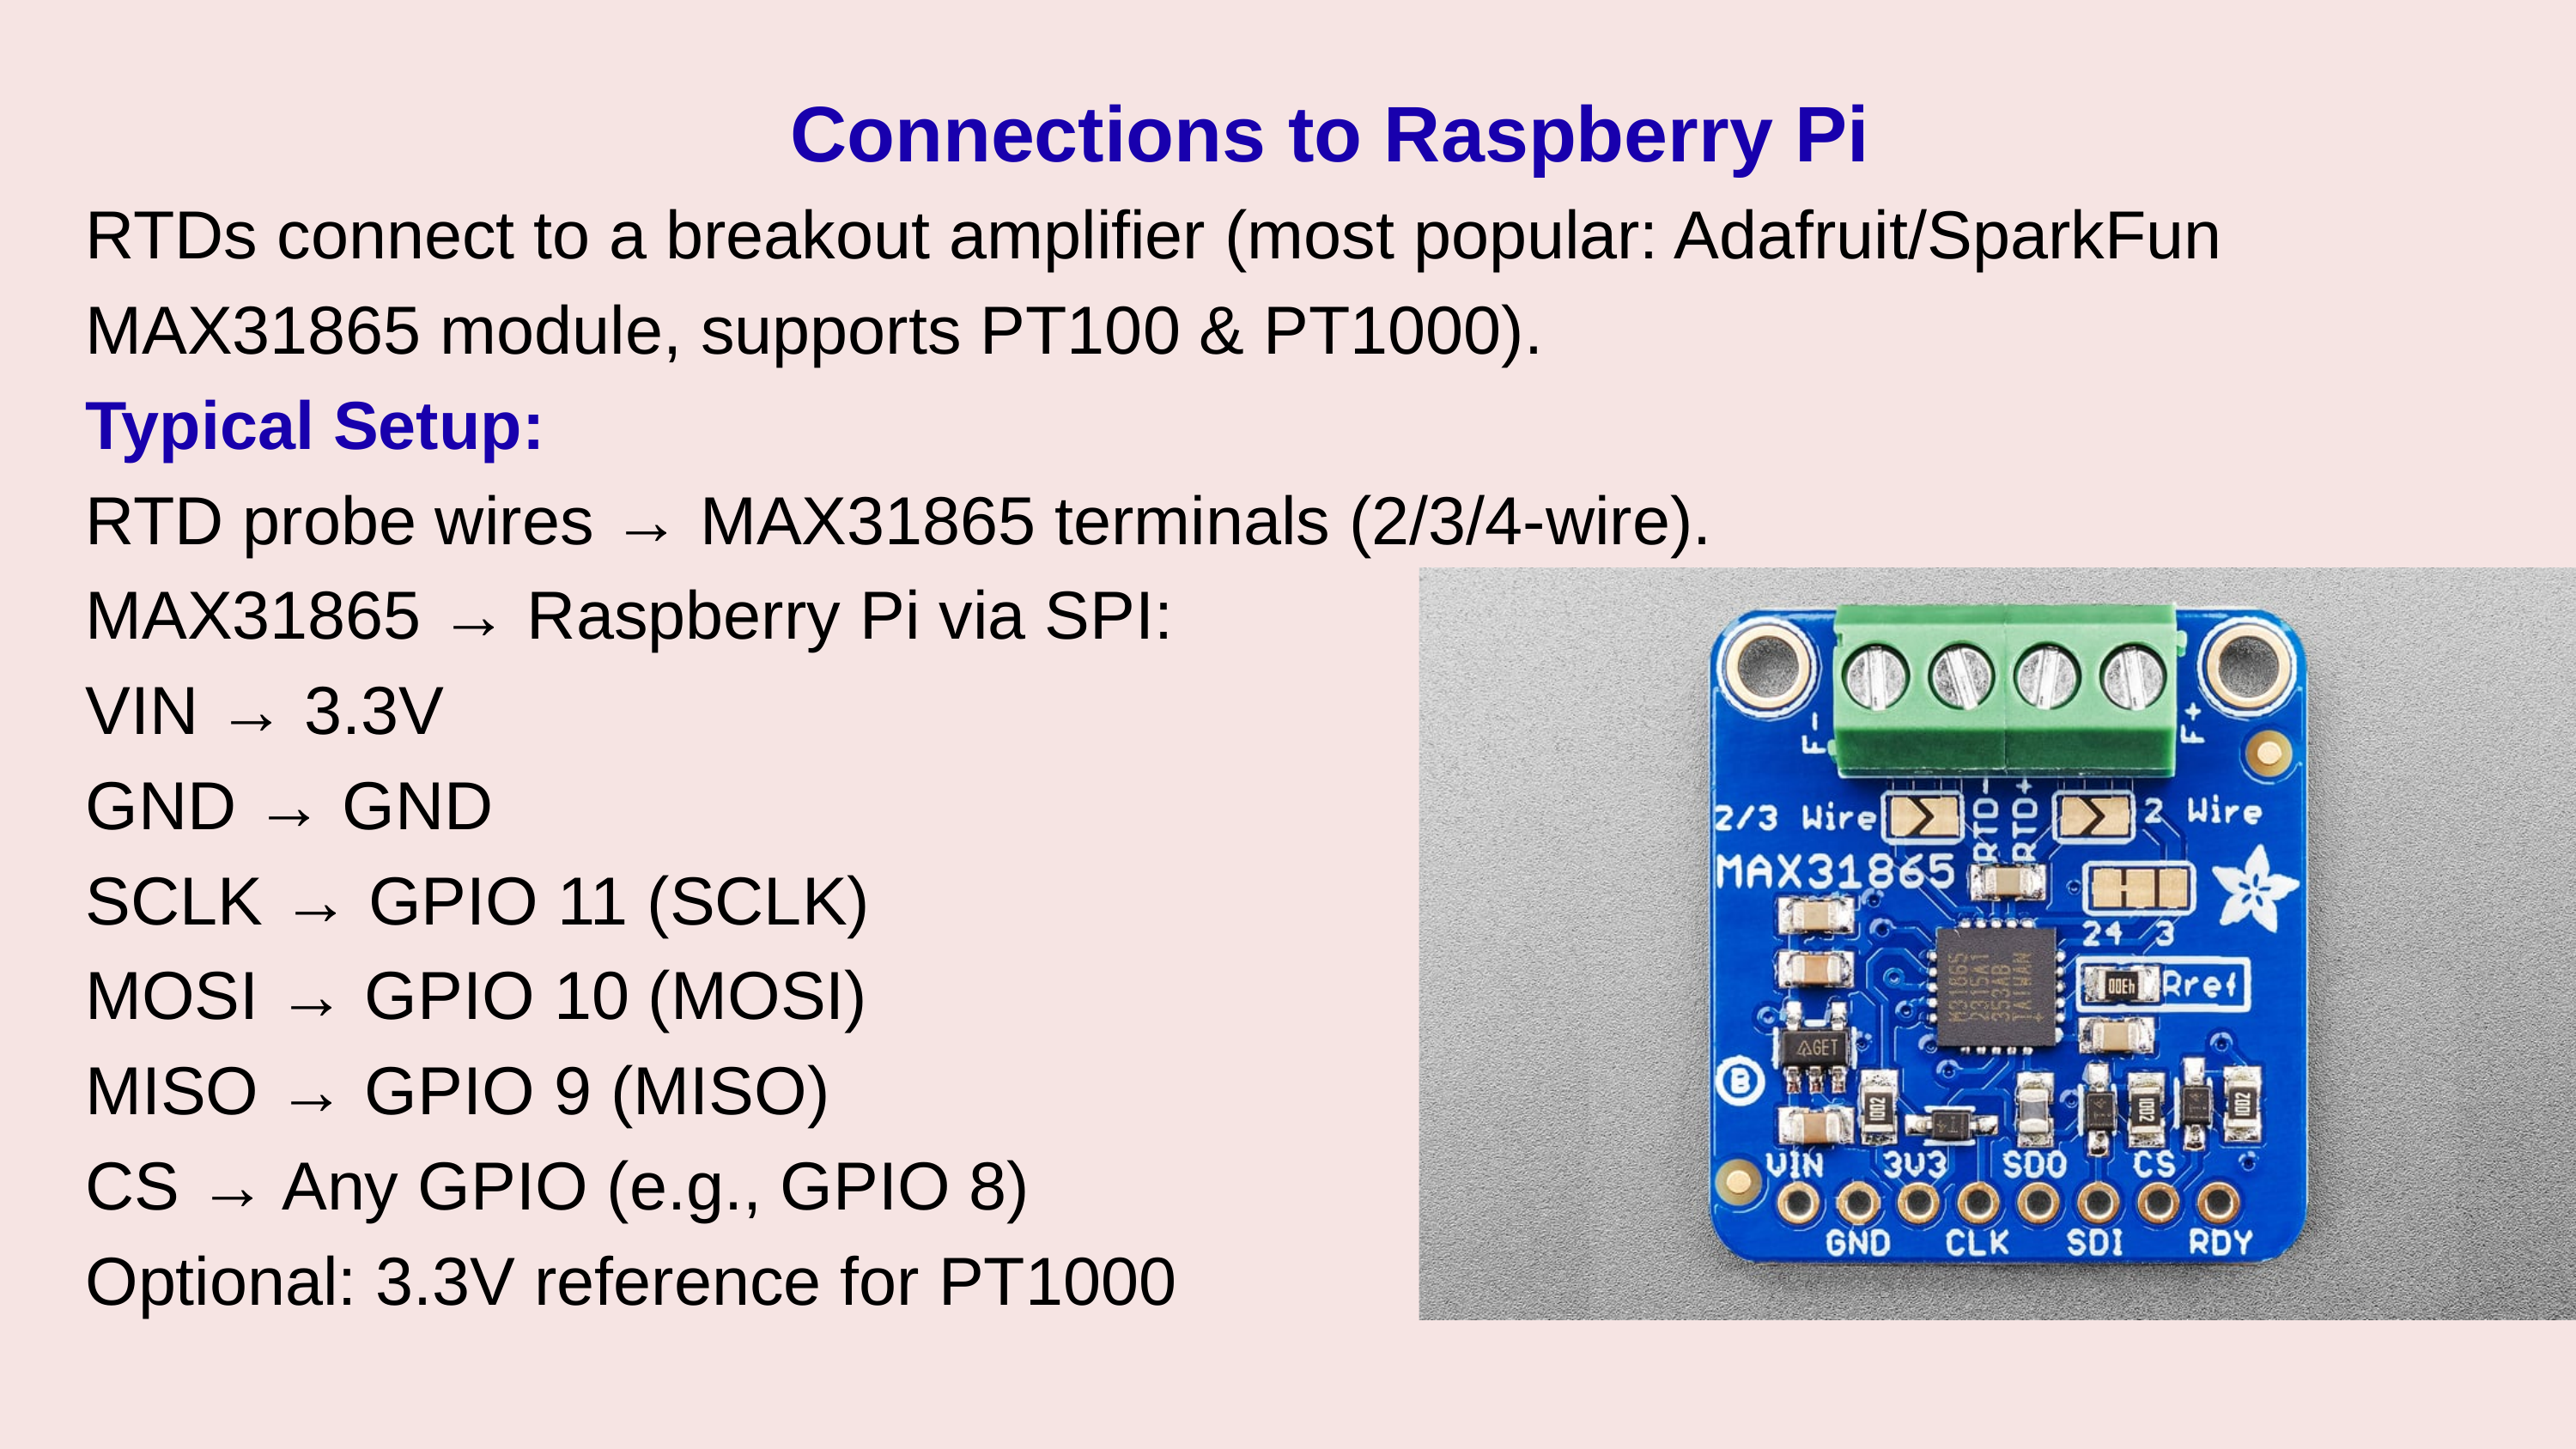

Connections to Raspberry Pi
RTDs connect to a breakout amplifier (most popular: Adafruit/SparkFun MAX31865 module, supports PT100 & PT1000).
Typical Setup:
RTD probe wires → MAX31865 terminals (2/3/4-wire).
MAX31865 → Raspberry Pi via SPI:
VIN → 3.3V
GND → GND
SCLK → GPIO 11 (SCLK)
MOSI → GPIO 10 (MOSI)
MISO → GPIO 9 (MISO)
CS → Any GPIO (e.g., GPIO 8)
Optional: 3.3V reference for PT1000